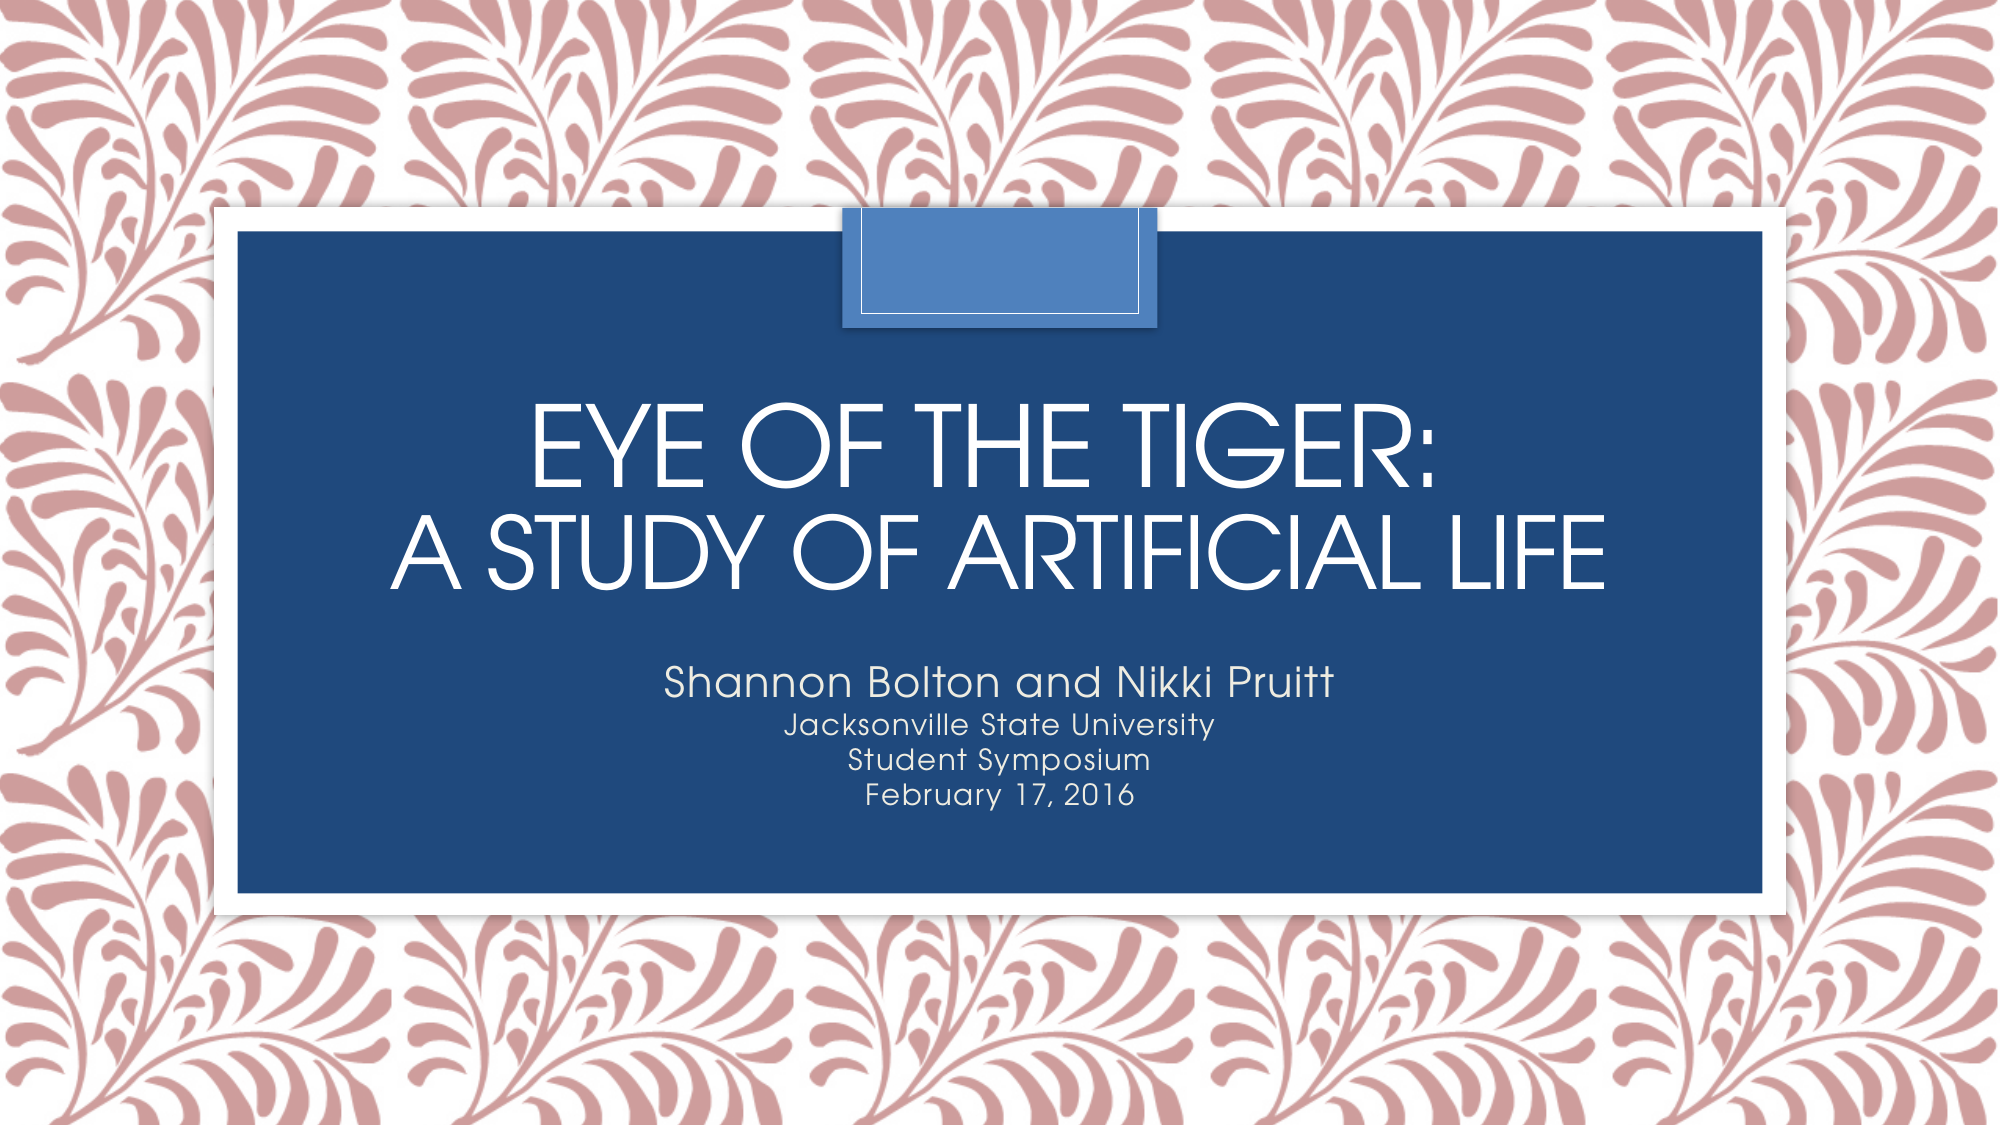

# Eye of the Tiger: A Study of Artificial Life
Shannon Bolton and Nikki Pruitt
Jacksonville State University
Student Symposium
February 17, 2016